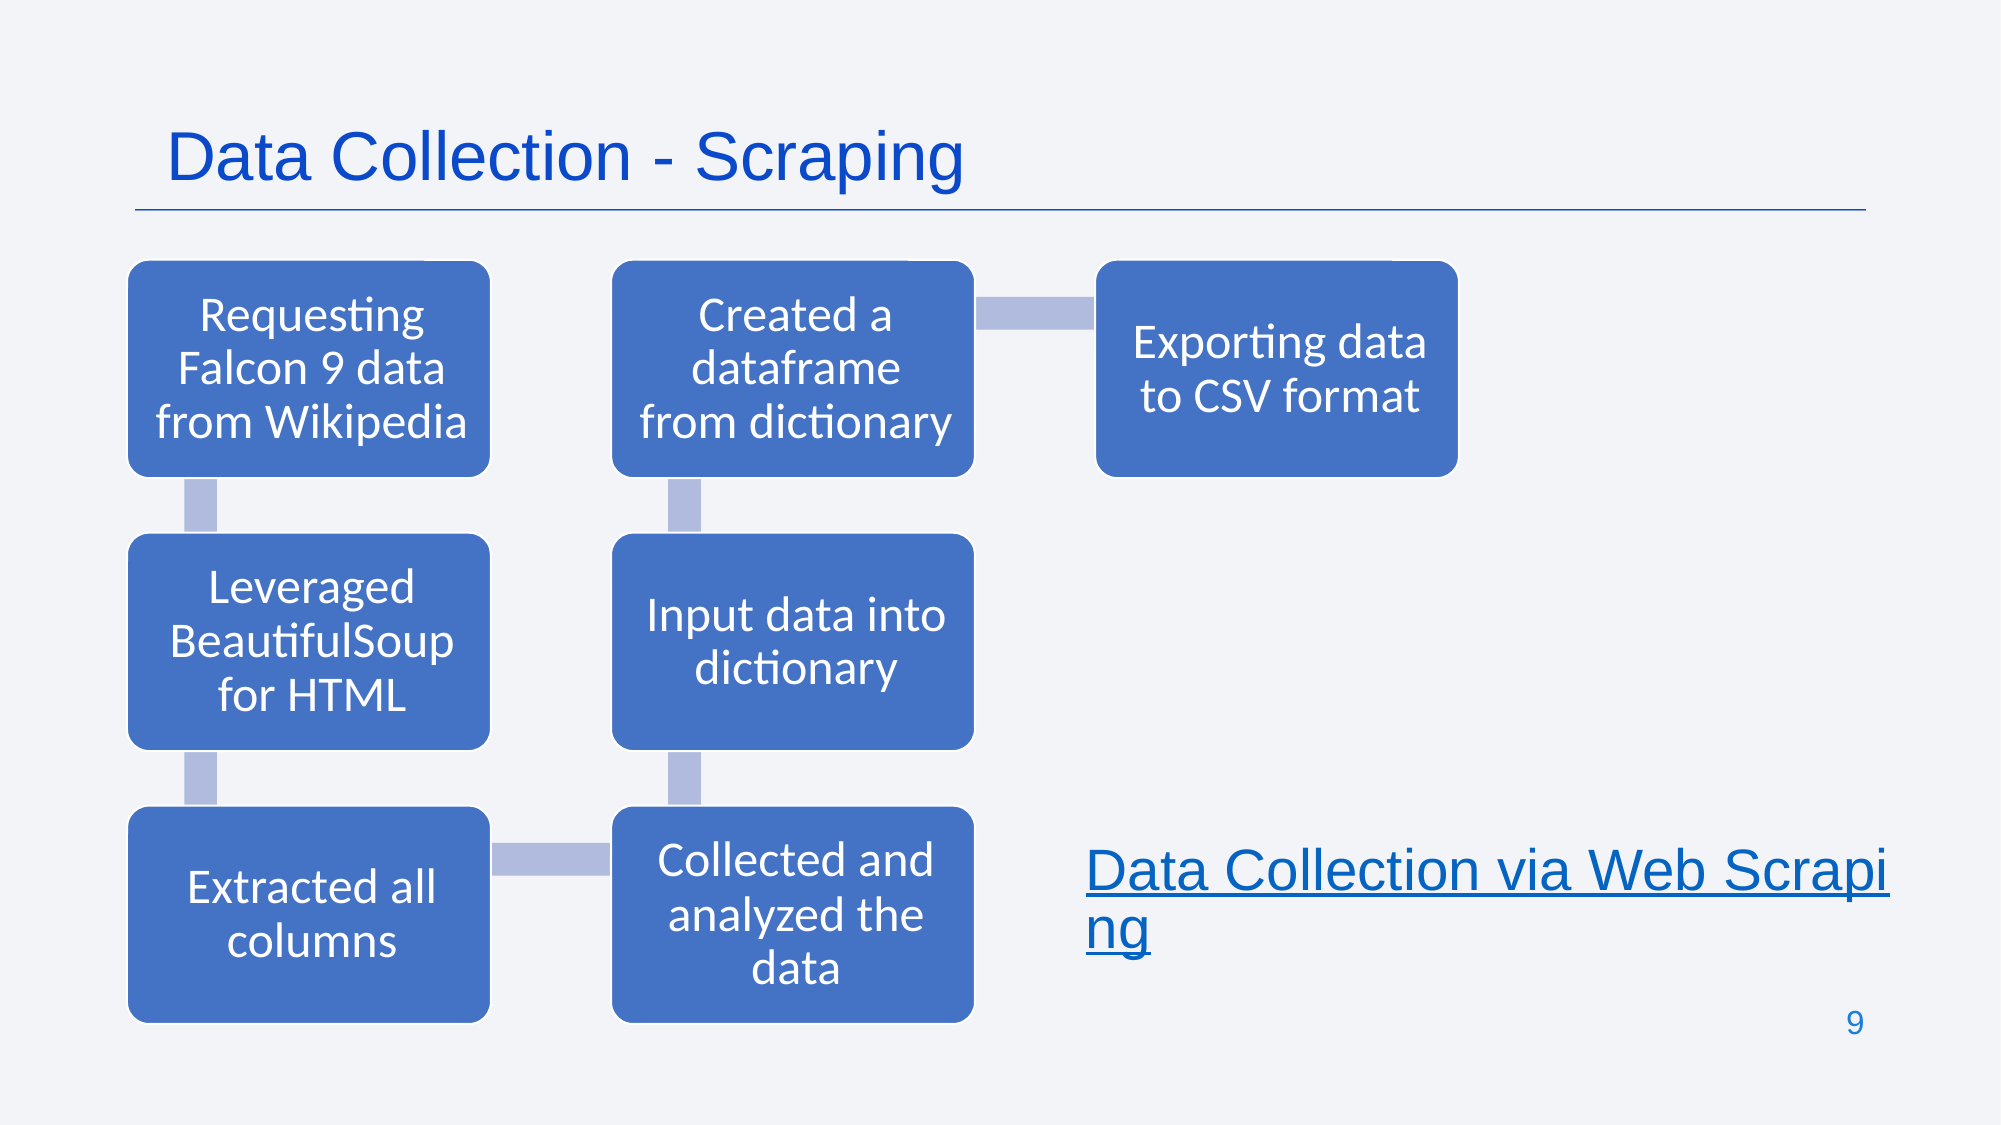

Data Collection - Scraping
Requesting Falcon 9 data from Wikipedia
Leveraged BeautifulSoup for HTML
Extracted all columns
Collected and analyzed the data
Input data into dictionary
Created a dataframe from dictionary
Exporting data to CSV format
Data Collection via Web Scraping
9